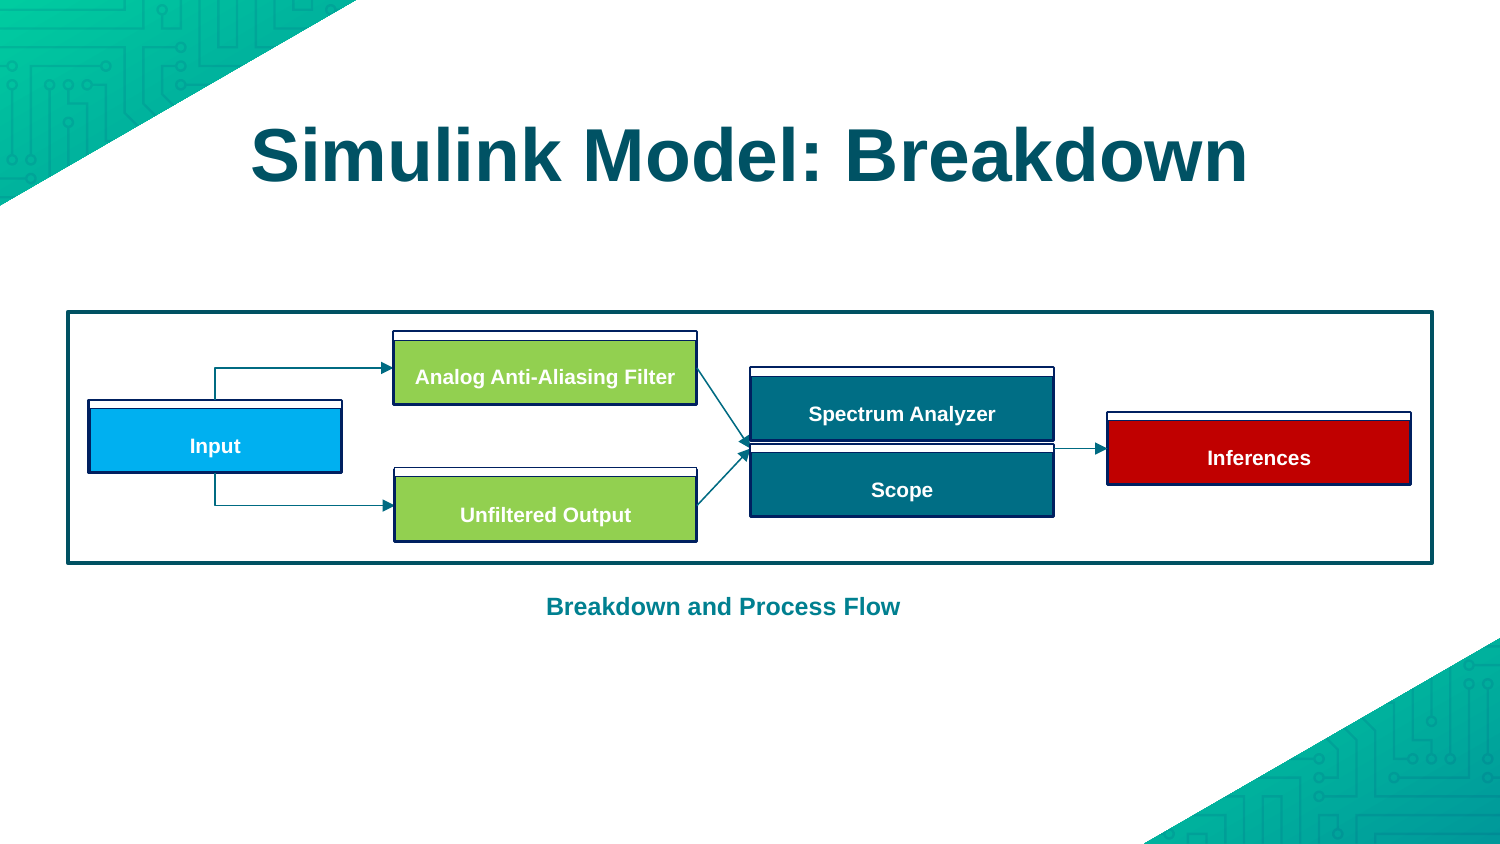

# Simulink Model: Breakdown

Analog Anti-Aliasing Filter

Unfiltered Output

Spectrum Analyzer

Input

Inferences

Scope
Breakdown and Process Flow